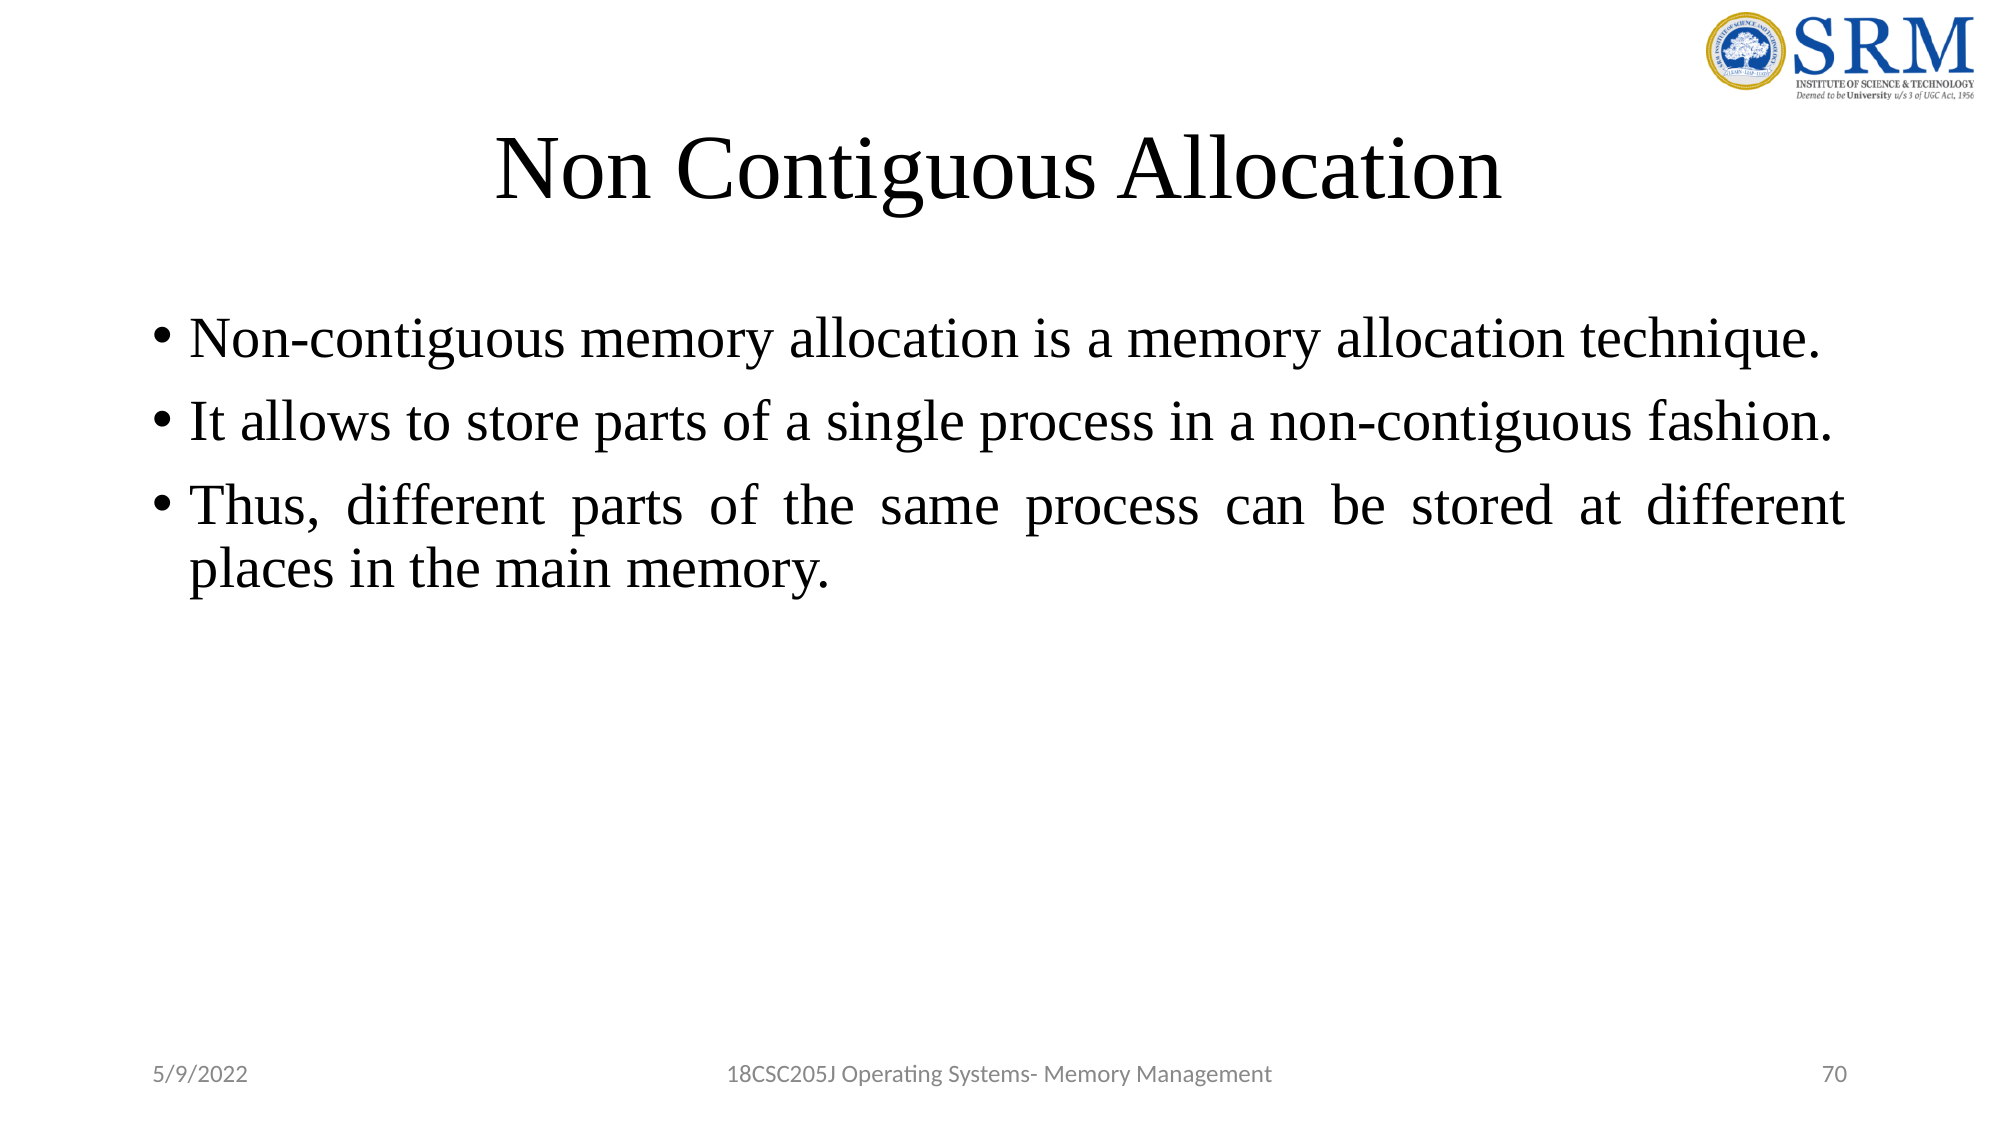

# Non Contiguous Allocation
Non-contiguous memory allocation is a memory allocation technique.
It allows to store parts of a single process in a non-contiguous fashion.
Thus, different parts of the same process can be stored at different places in the main memory.

5/9/2022
18CSC205J Operating Systems- Memory Management
70